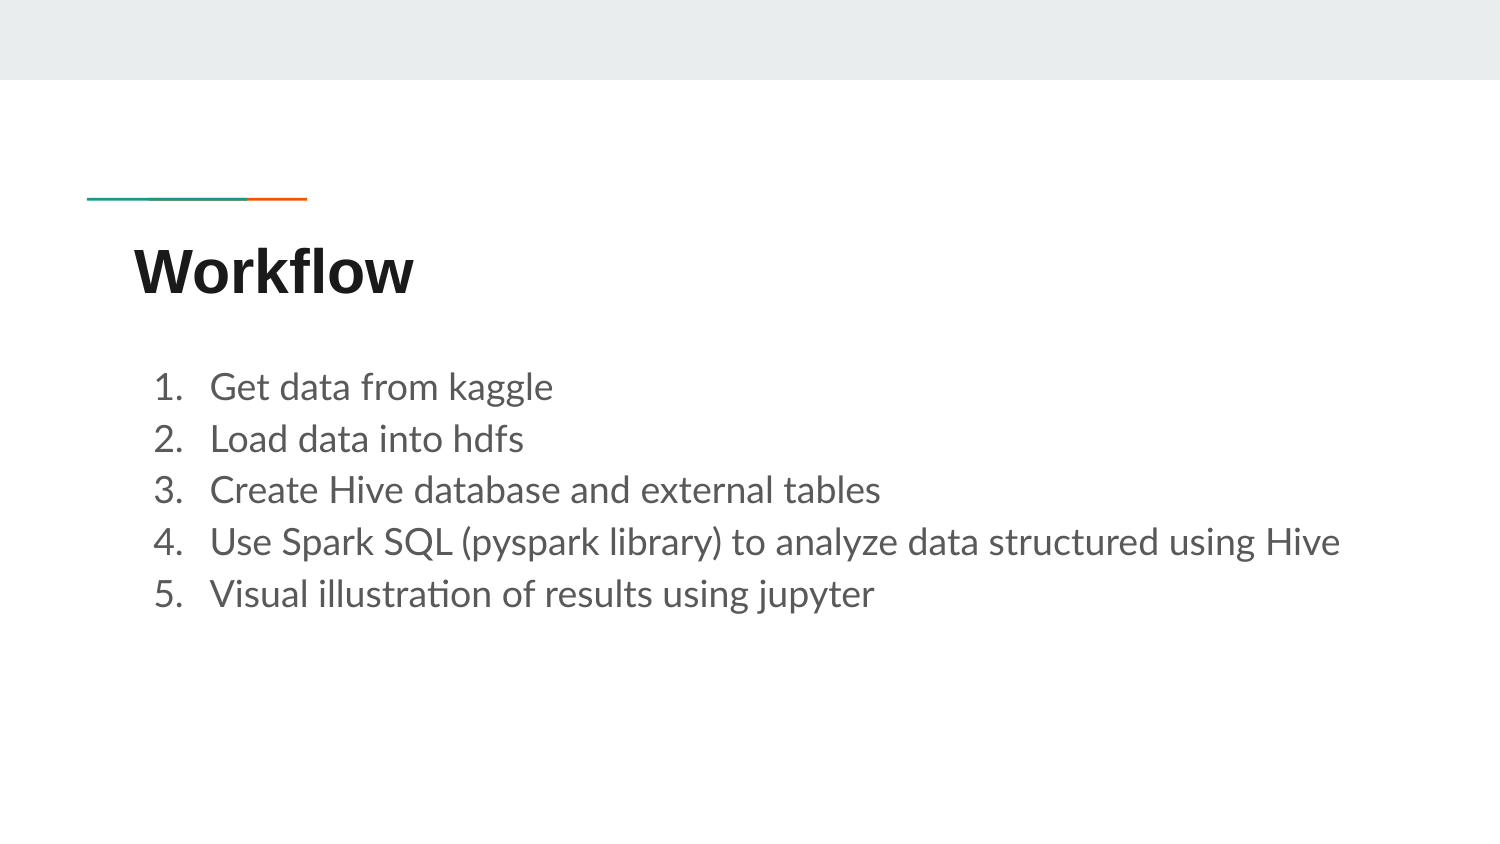

# Workflow
Get data from kaggle
Load data into hdfs
Create Hive database and external tables
Use Spark SQL (pyspark library) to analyze data structured using Hive
Visual illustration of results using jupyter